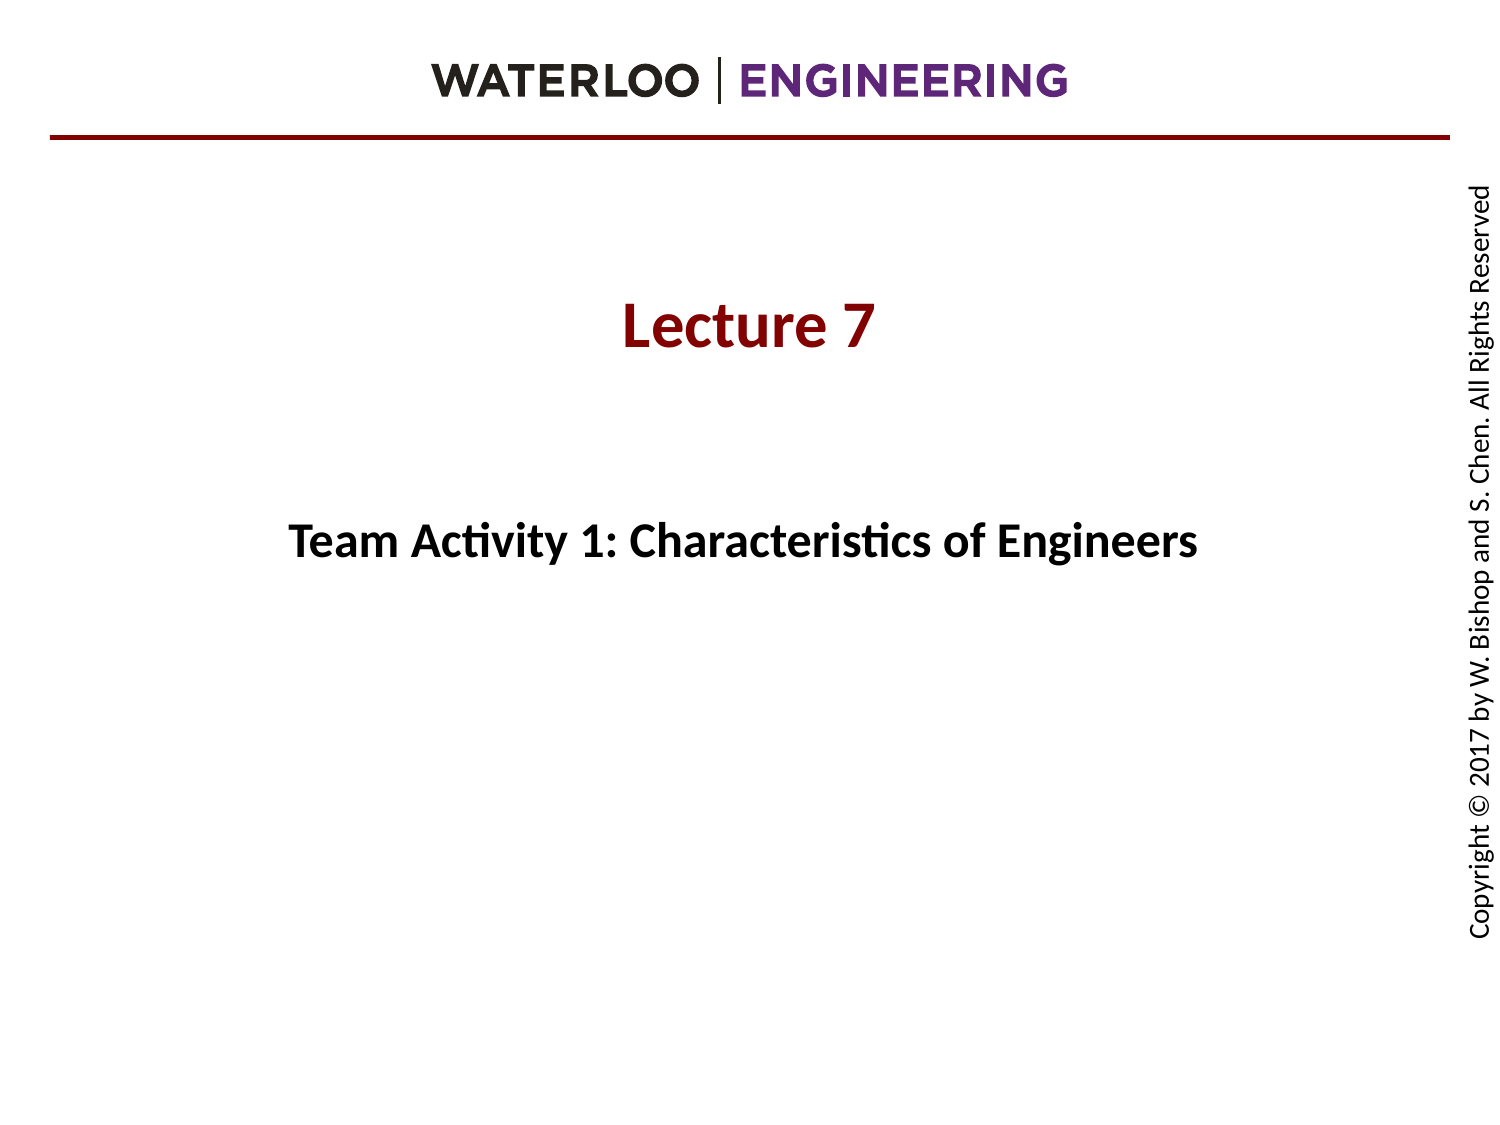

# Lecture 7
Team Activity 1: Characteristics of Engineers